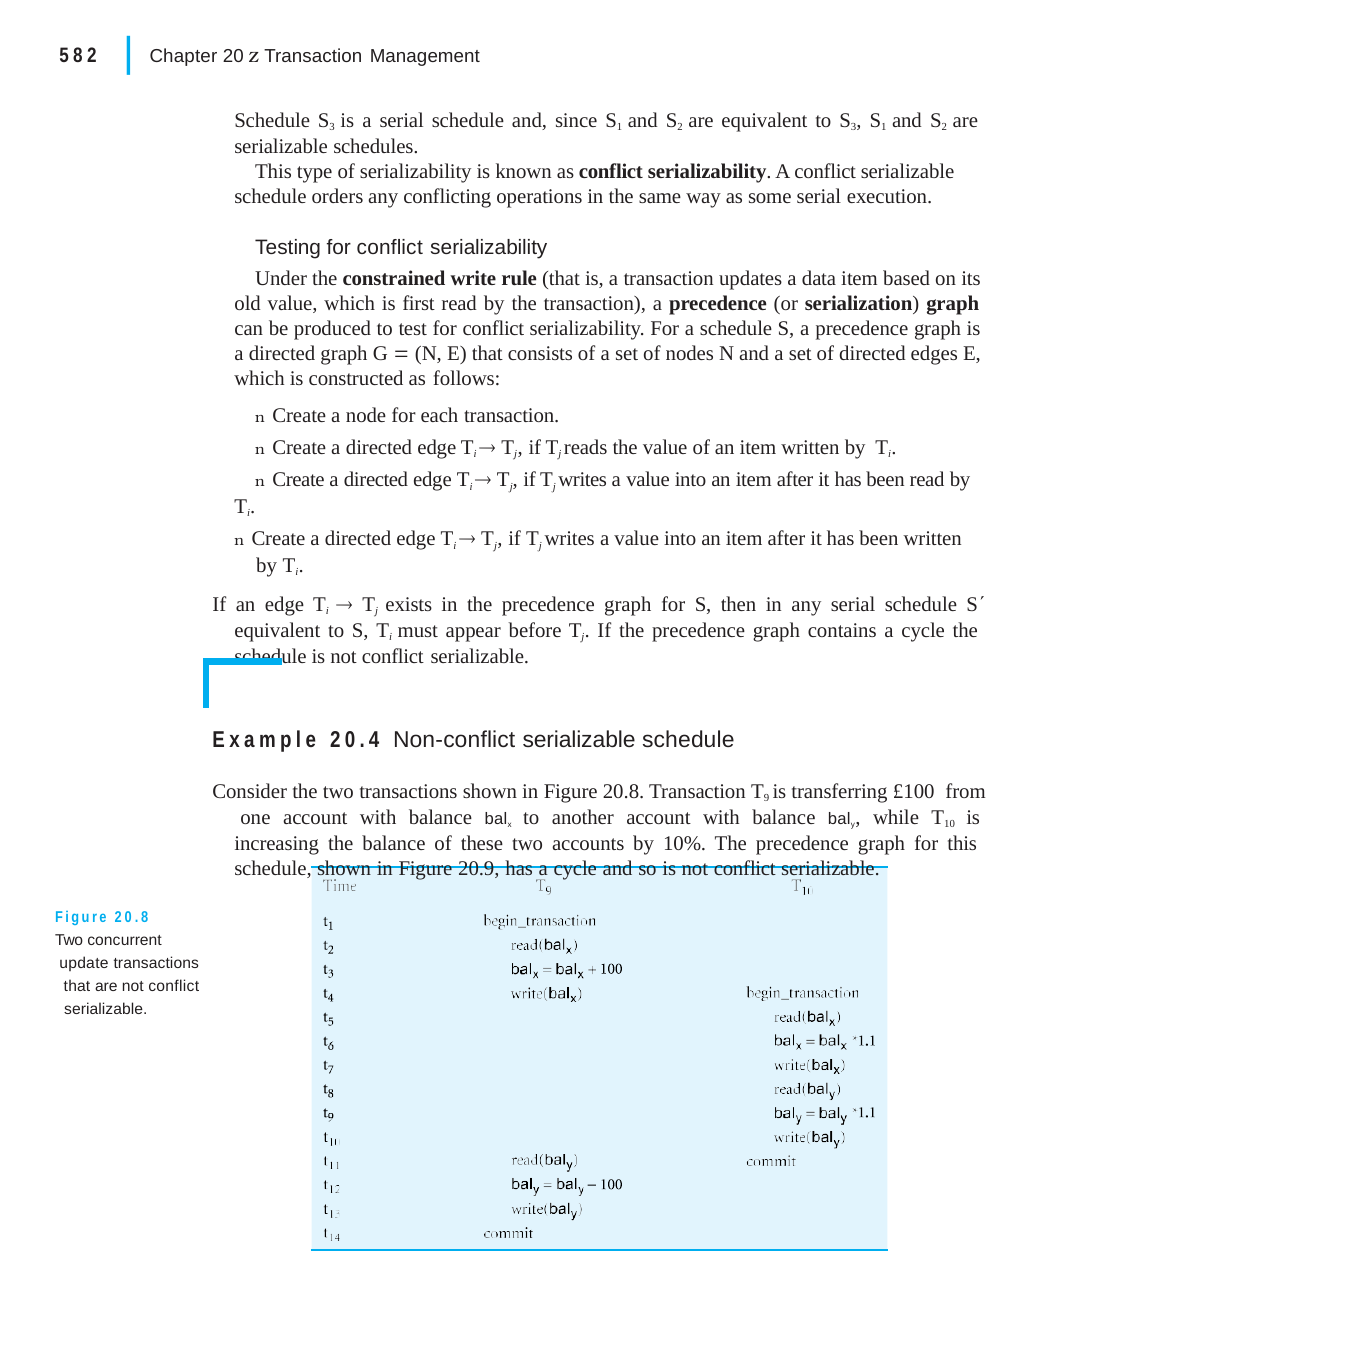

|
582
Chapter 20 z Transaction Management
Schedule S3 is a serial schedule and, since S1 and S2 are equivalent to S3, S1 and S2 are  serializable schedules.
This type of serializability is known as conflict serializability. A conflict serializable  schedule orders any conflicting operations in the same way as some serial execution.

Testing for conflict serializability
Under the constrained write rule (that is, a transaction updates a data item based on its  old value, which is first read by the transaction), a precedence (or serialization) graph  can be produced to test for conflict serializability. For a schedule S, a precedence graph is  a directed graph G = (N, E) that consists of a set of nodes N and a set of directed edges E,  which is constructed as follows:
n Create a node for each transaction.
n Create a directed edge Ti → Tj, if Tj reads the value of an item written by Ti.
n Create a directed edge Ti → Tj, if Tj writes a value into an item after it has been read by Ti.
n Create a directed edge Ti → Tj, if Tj writes a value into an item after it has been written  by Ti.
If an edge Ti → Tj exists in the precedence graph for S, then in any serial schedule S′ equivalent to S, Ti must appear before Tj. If the precedence graph contains a cycle the  schedule is not conflict serializable.

Example 20.4 Non-conflict serializable schedule

Consider the two transactions shown in Figure 20.8. Transaction T9 is transferring £100  from  one  account  with  balance  balx   to  another  account  with  balance  baly,  while  T10   is  increasing the balance of these two accounts by 10%. The precedence graph for this  schedule, shown in Figure 20.9, has a cycle and so is not conflict serializable.

Figure 20.8
Two concurrent  update transactions  that are not conflict  serializable.